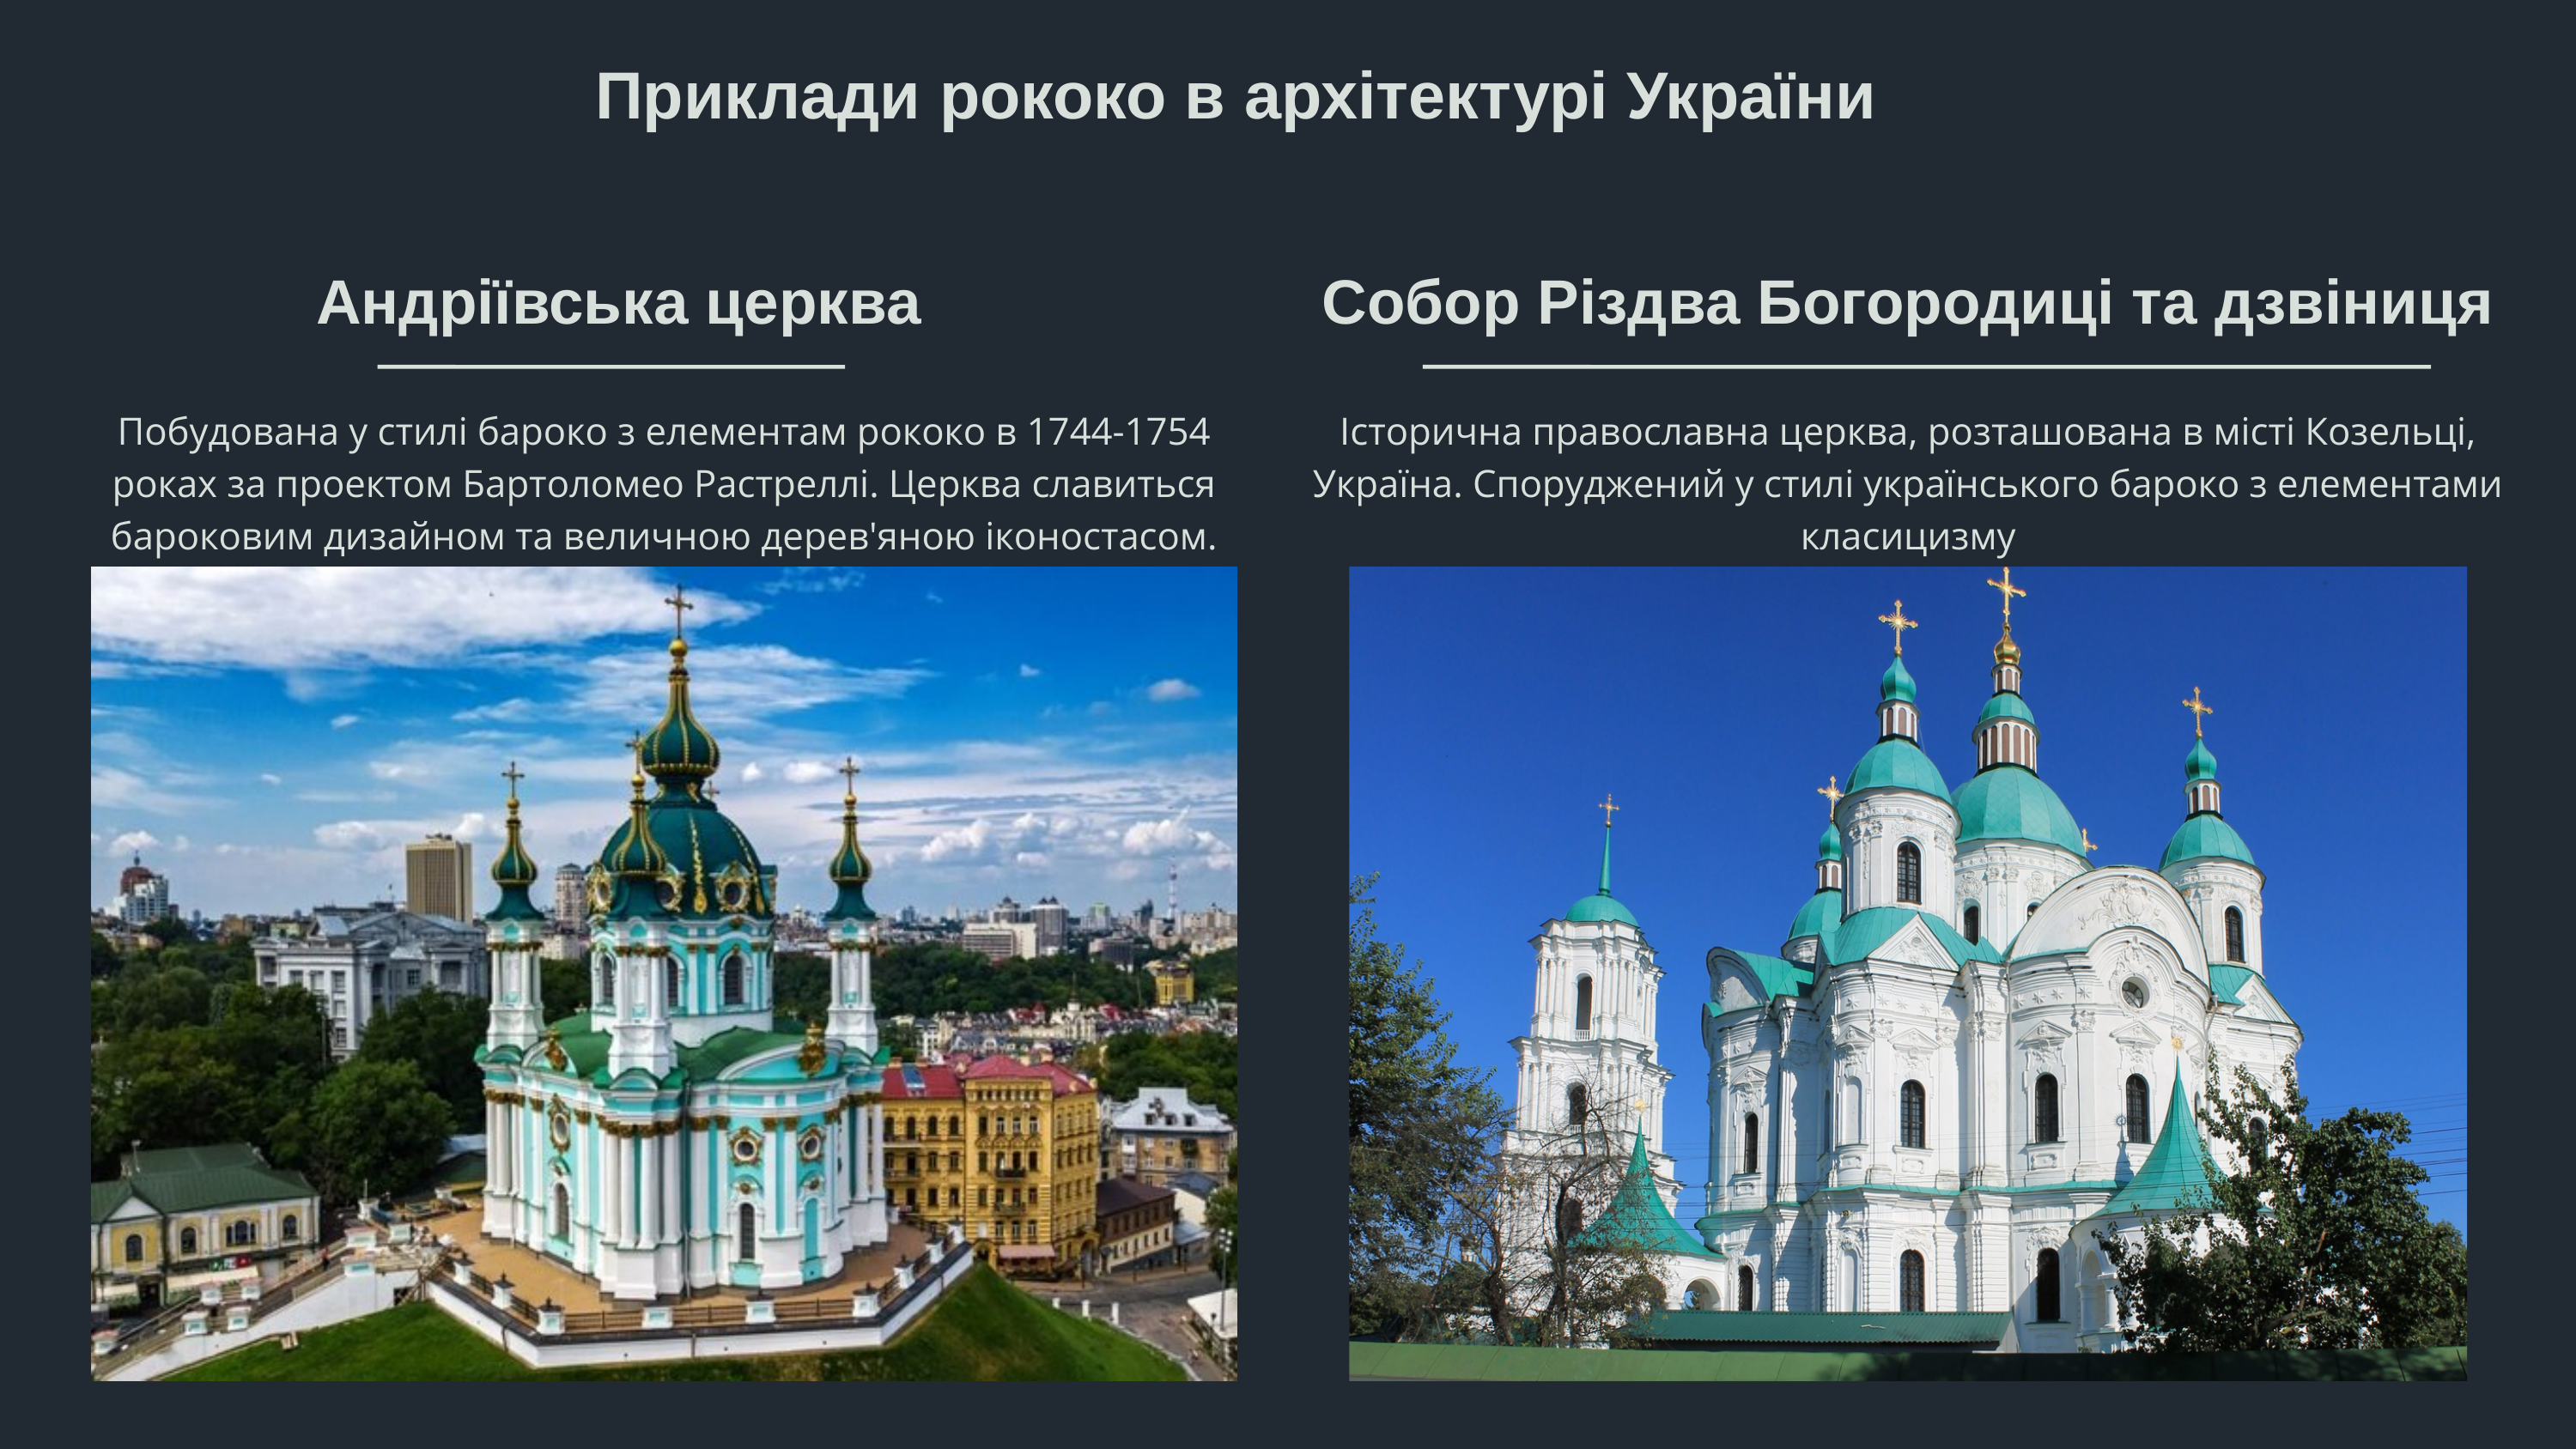

Приклади рококо в архітектурі України
Андріївська церква
Собор Різдва Богородиці та дзвіниця

Побудована у стилі бароко з елементам рококо в 1744-1754 роках за проектом Бартоломео Растреллі. Церква славиться бароковим дизайном та величною дерев'яною іконостасом.

Історична православна церква, розташована в місті Козельці, Україна. Споруджений у стилі українського бароко з елементами класицизму